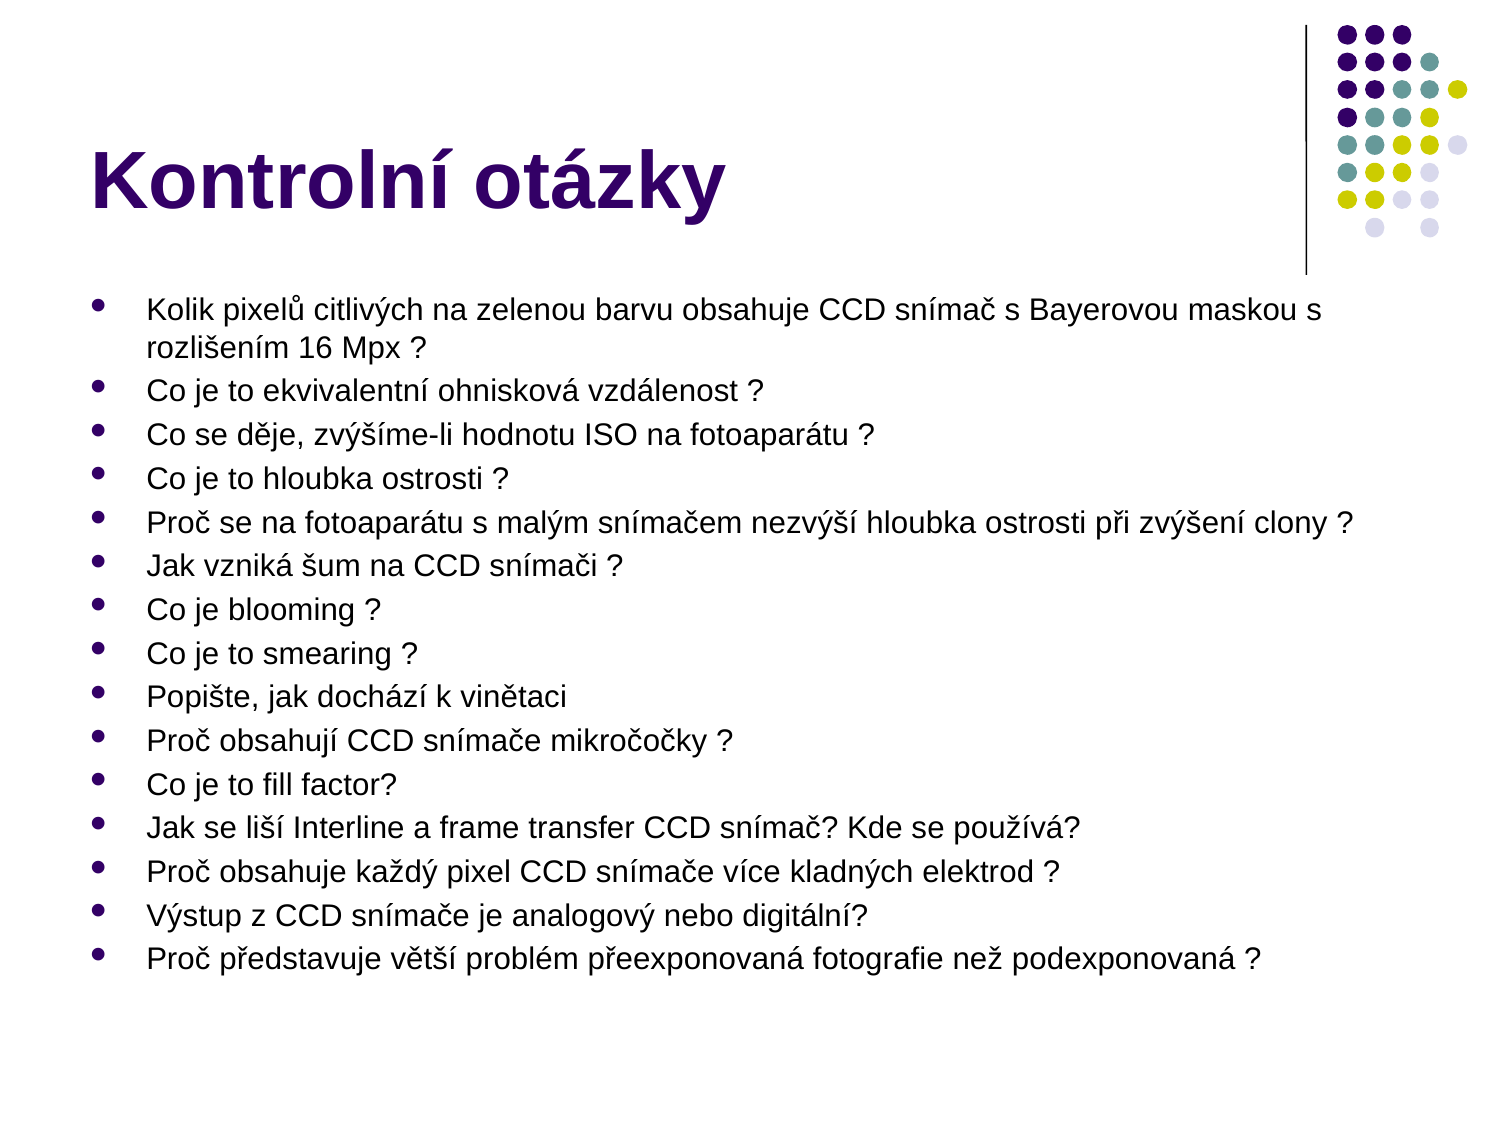

# Kontrolní otázky
Kolik pixelů citlivých na zelenou barvu obsahuje CCD snímač s Bayerovou maskou s rozlišením 16 Mpx ?
Co je to ekvivalentní ohnisková vzdálenost ?
Co se děje, zvýšíme-li hodnotu ISO na fotoaparátu ?
Co je to hloubka ostrosti ?
Proč se na fotoaparátu s malým snímačem nezvýší hloubka ostrosti při zvýšení clony ?
Jak vzniká šum na CCD snímači ?
Co je blooming ?
Co je to smearing ?
Popište, jak dochází k vinětaci
Proč obsahují CCD snímače mikročočky ?
Co je to fill factor?
Jak se liší Interline a frame transfer CCD snímač? Kde se používá?
Proč obsahuje každý pixel CCD snímače více kladných elektrod ?
Výstup z CCD snímače je analogový nebo digitální?
Proč představuje větší problém přeexponovaná fotografie než podexponovaná ?